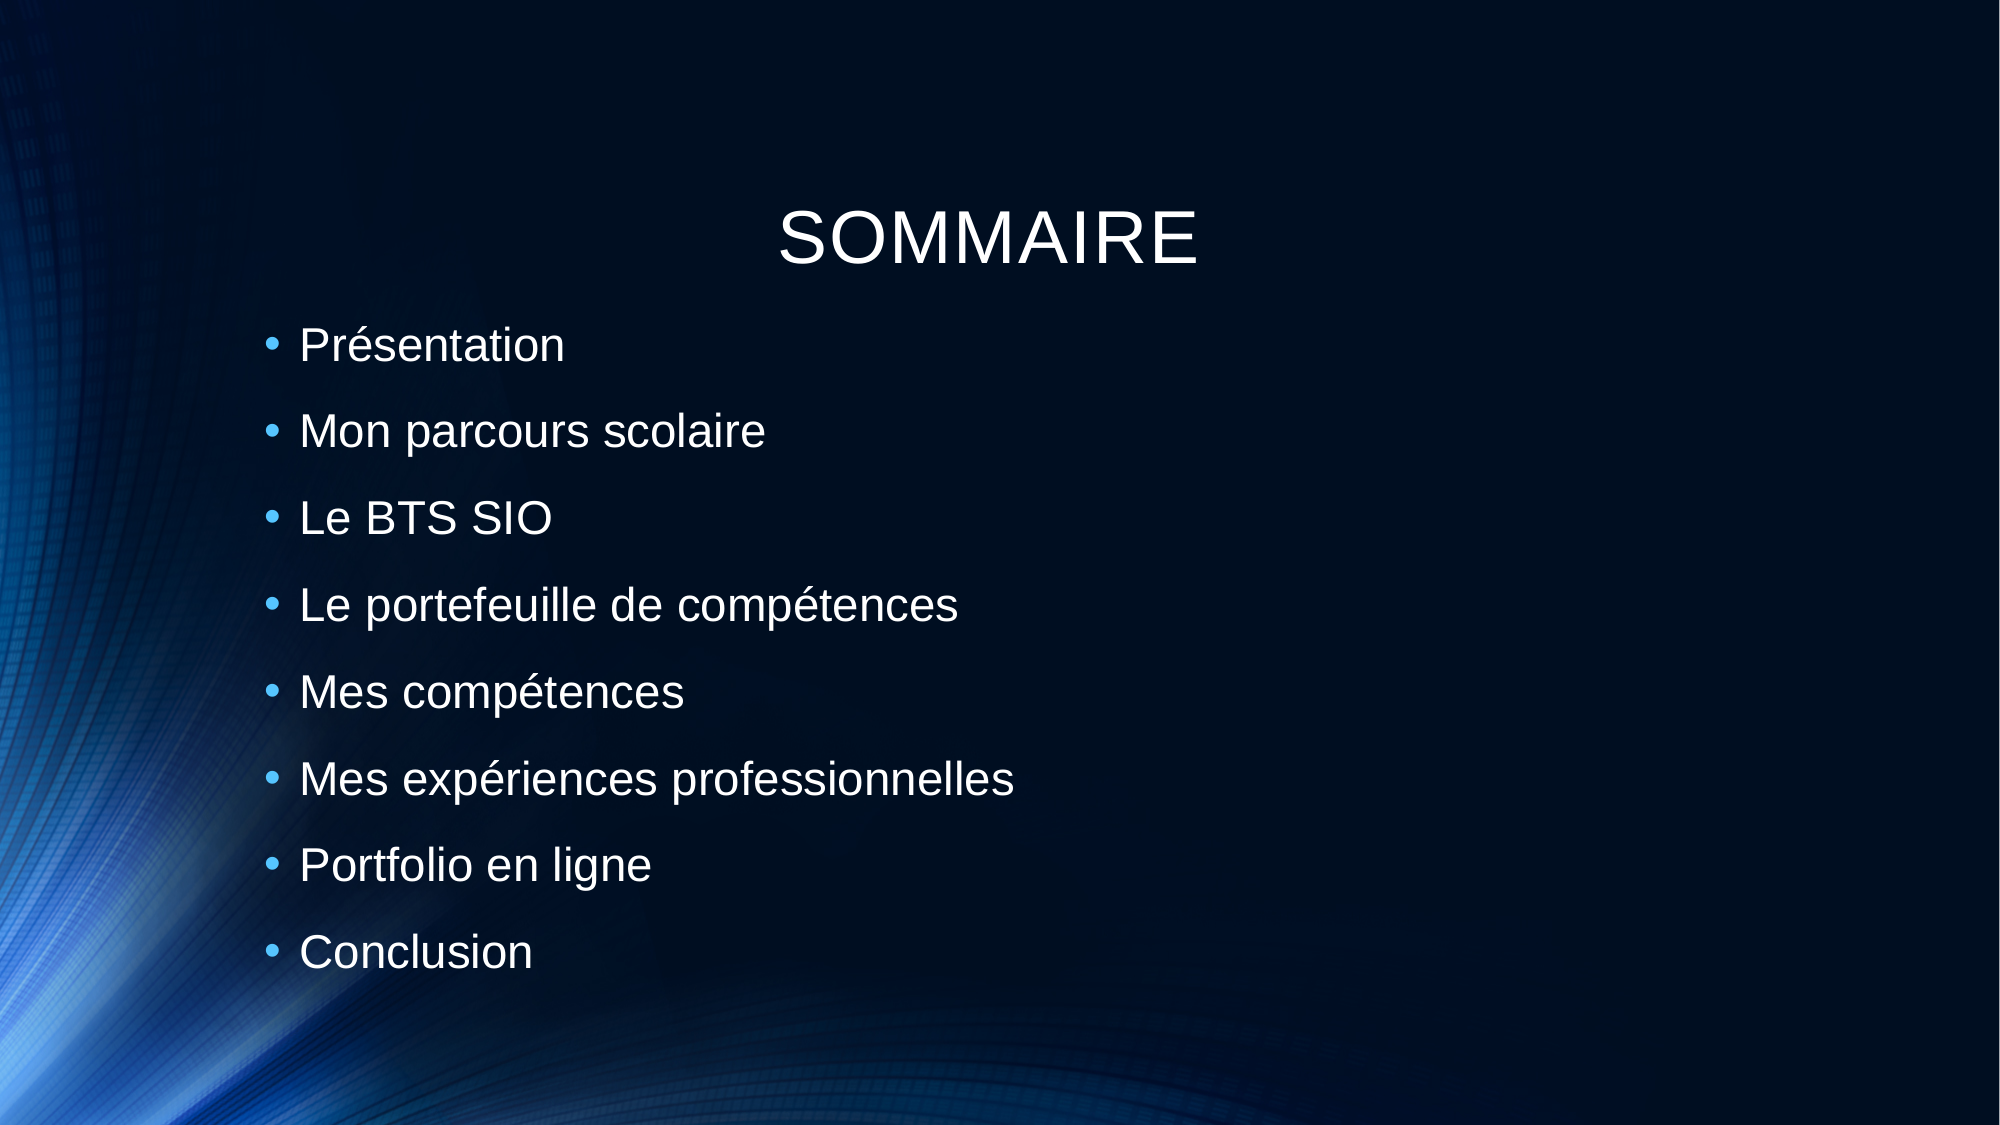

# SOMMAIRE
Présentation
Mon parcours scolaire
Le BTS SIO
Le portefeuille de compétences
Mes compétences
Mes expériences professionnelles
Portfolio en ligne
Conclusion